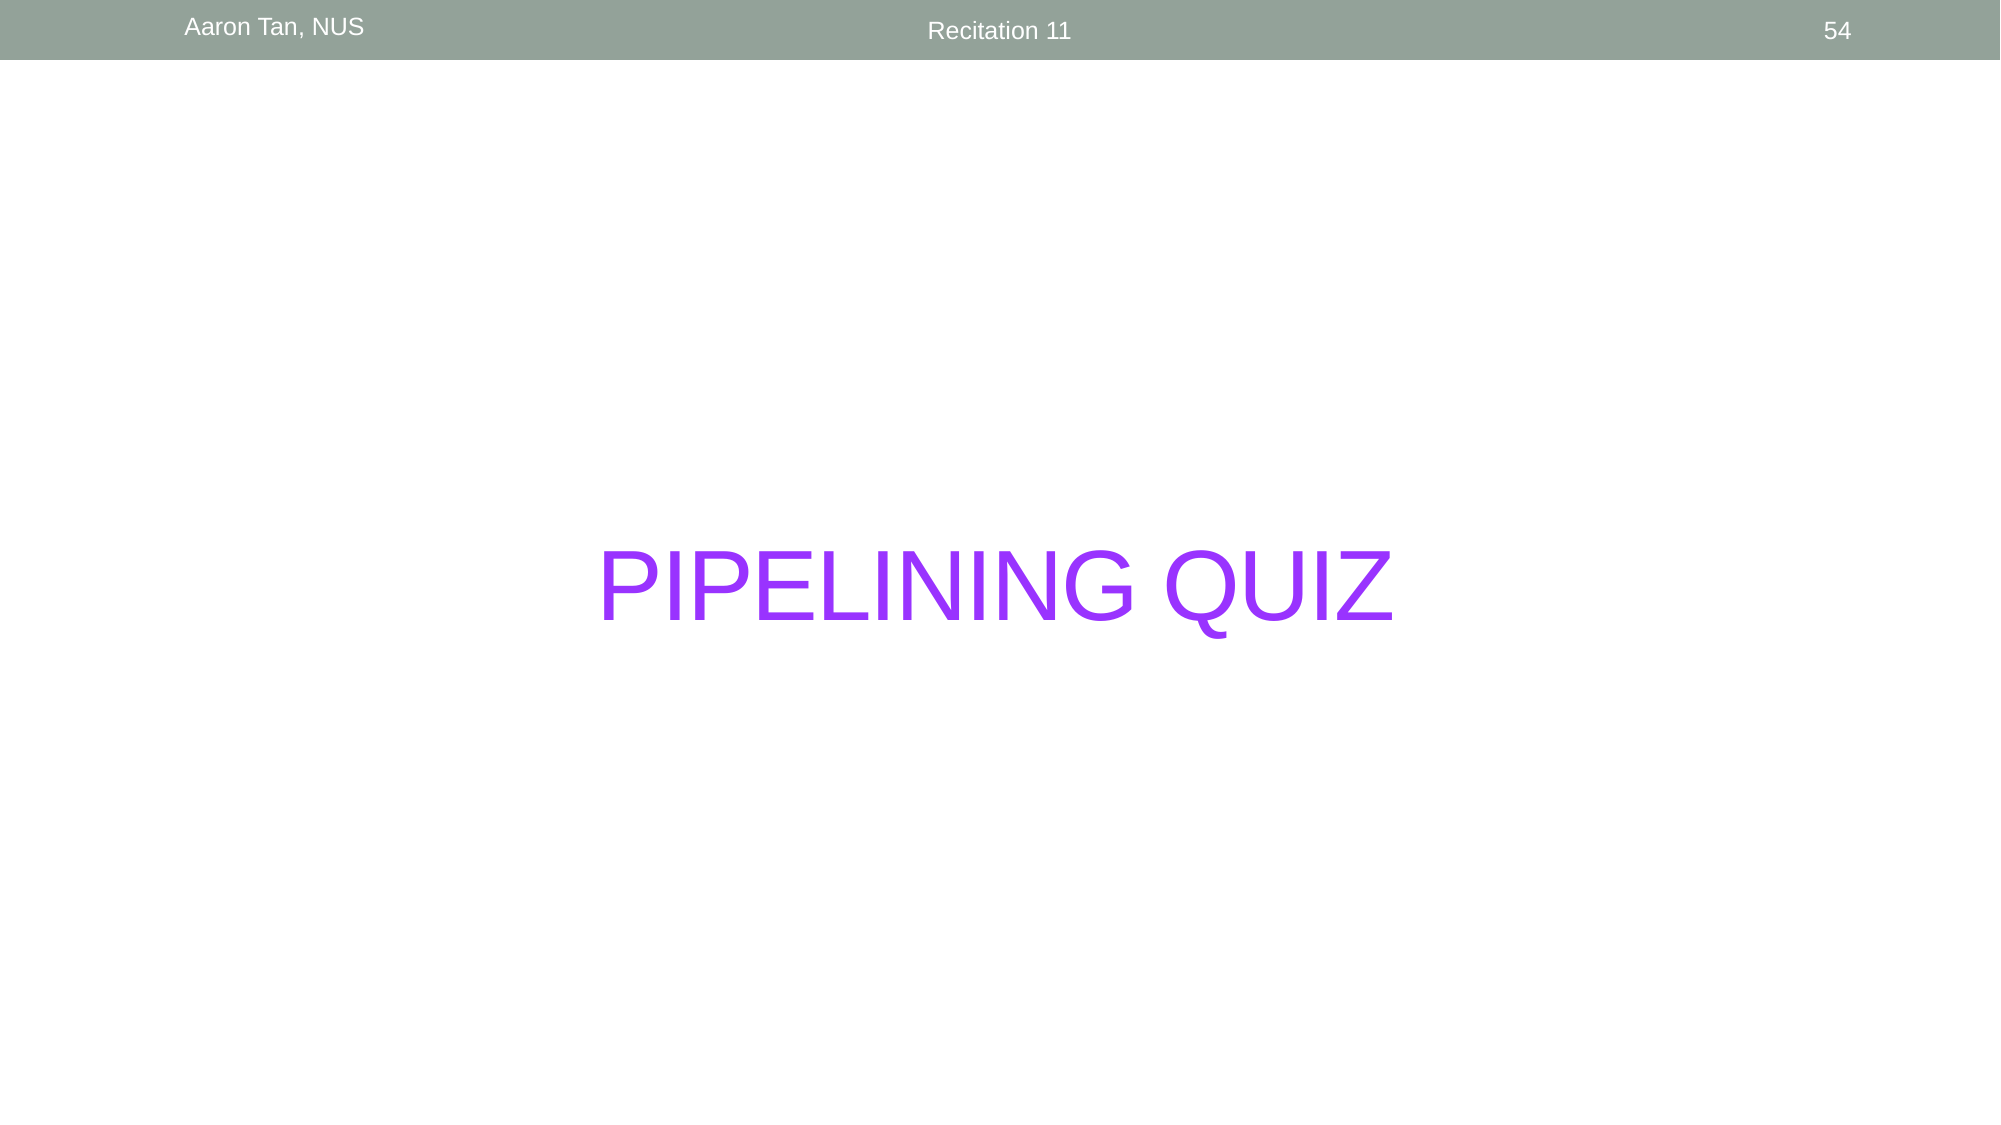

Aaron Tan, NUS
Recitation 11
54
# PIPELINING QUIZ